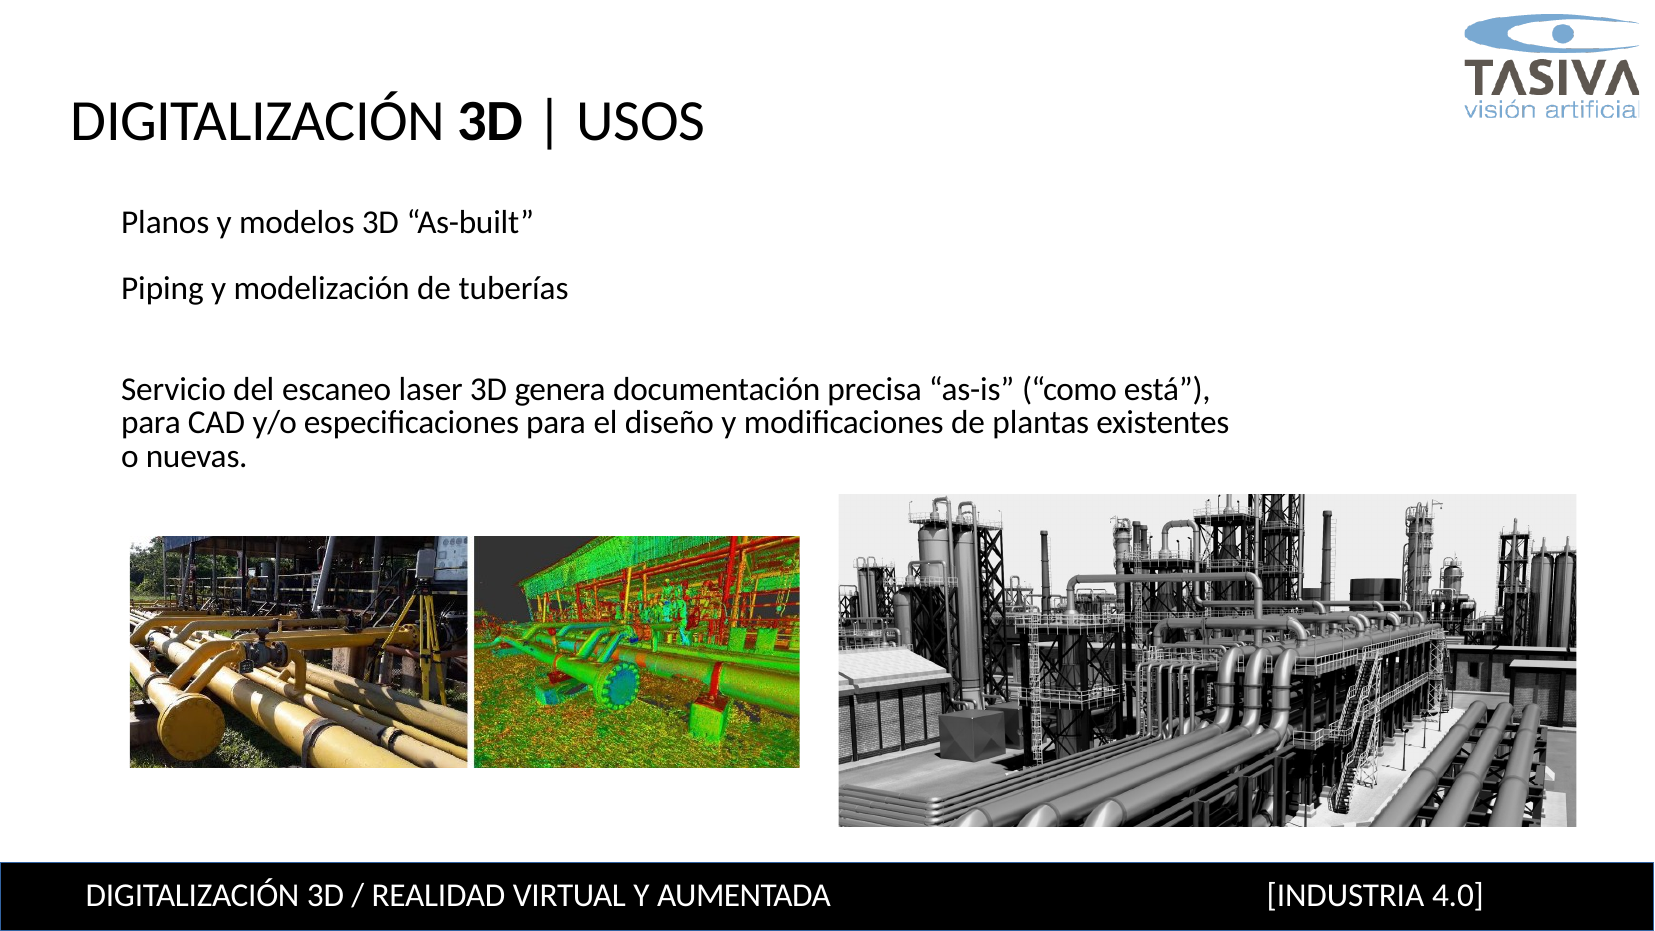

# DIGITALIZACIÓN 3D | USOS
Planos y modelos 3D “As-built”
Piping y modelización de tuberías

Servicio del escaneo laser 3D genera documentación precisa “as-is” (“como está”),  para CAD y/o especificaciones para el diseño y modificaciones de plantas existentes  o nuevas.

DIGITALIZACIÓN 3D / REALIDAD VIRTUAL Y AUMENTADA
[INDUSTRIA 4.0]